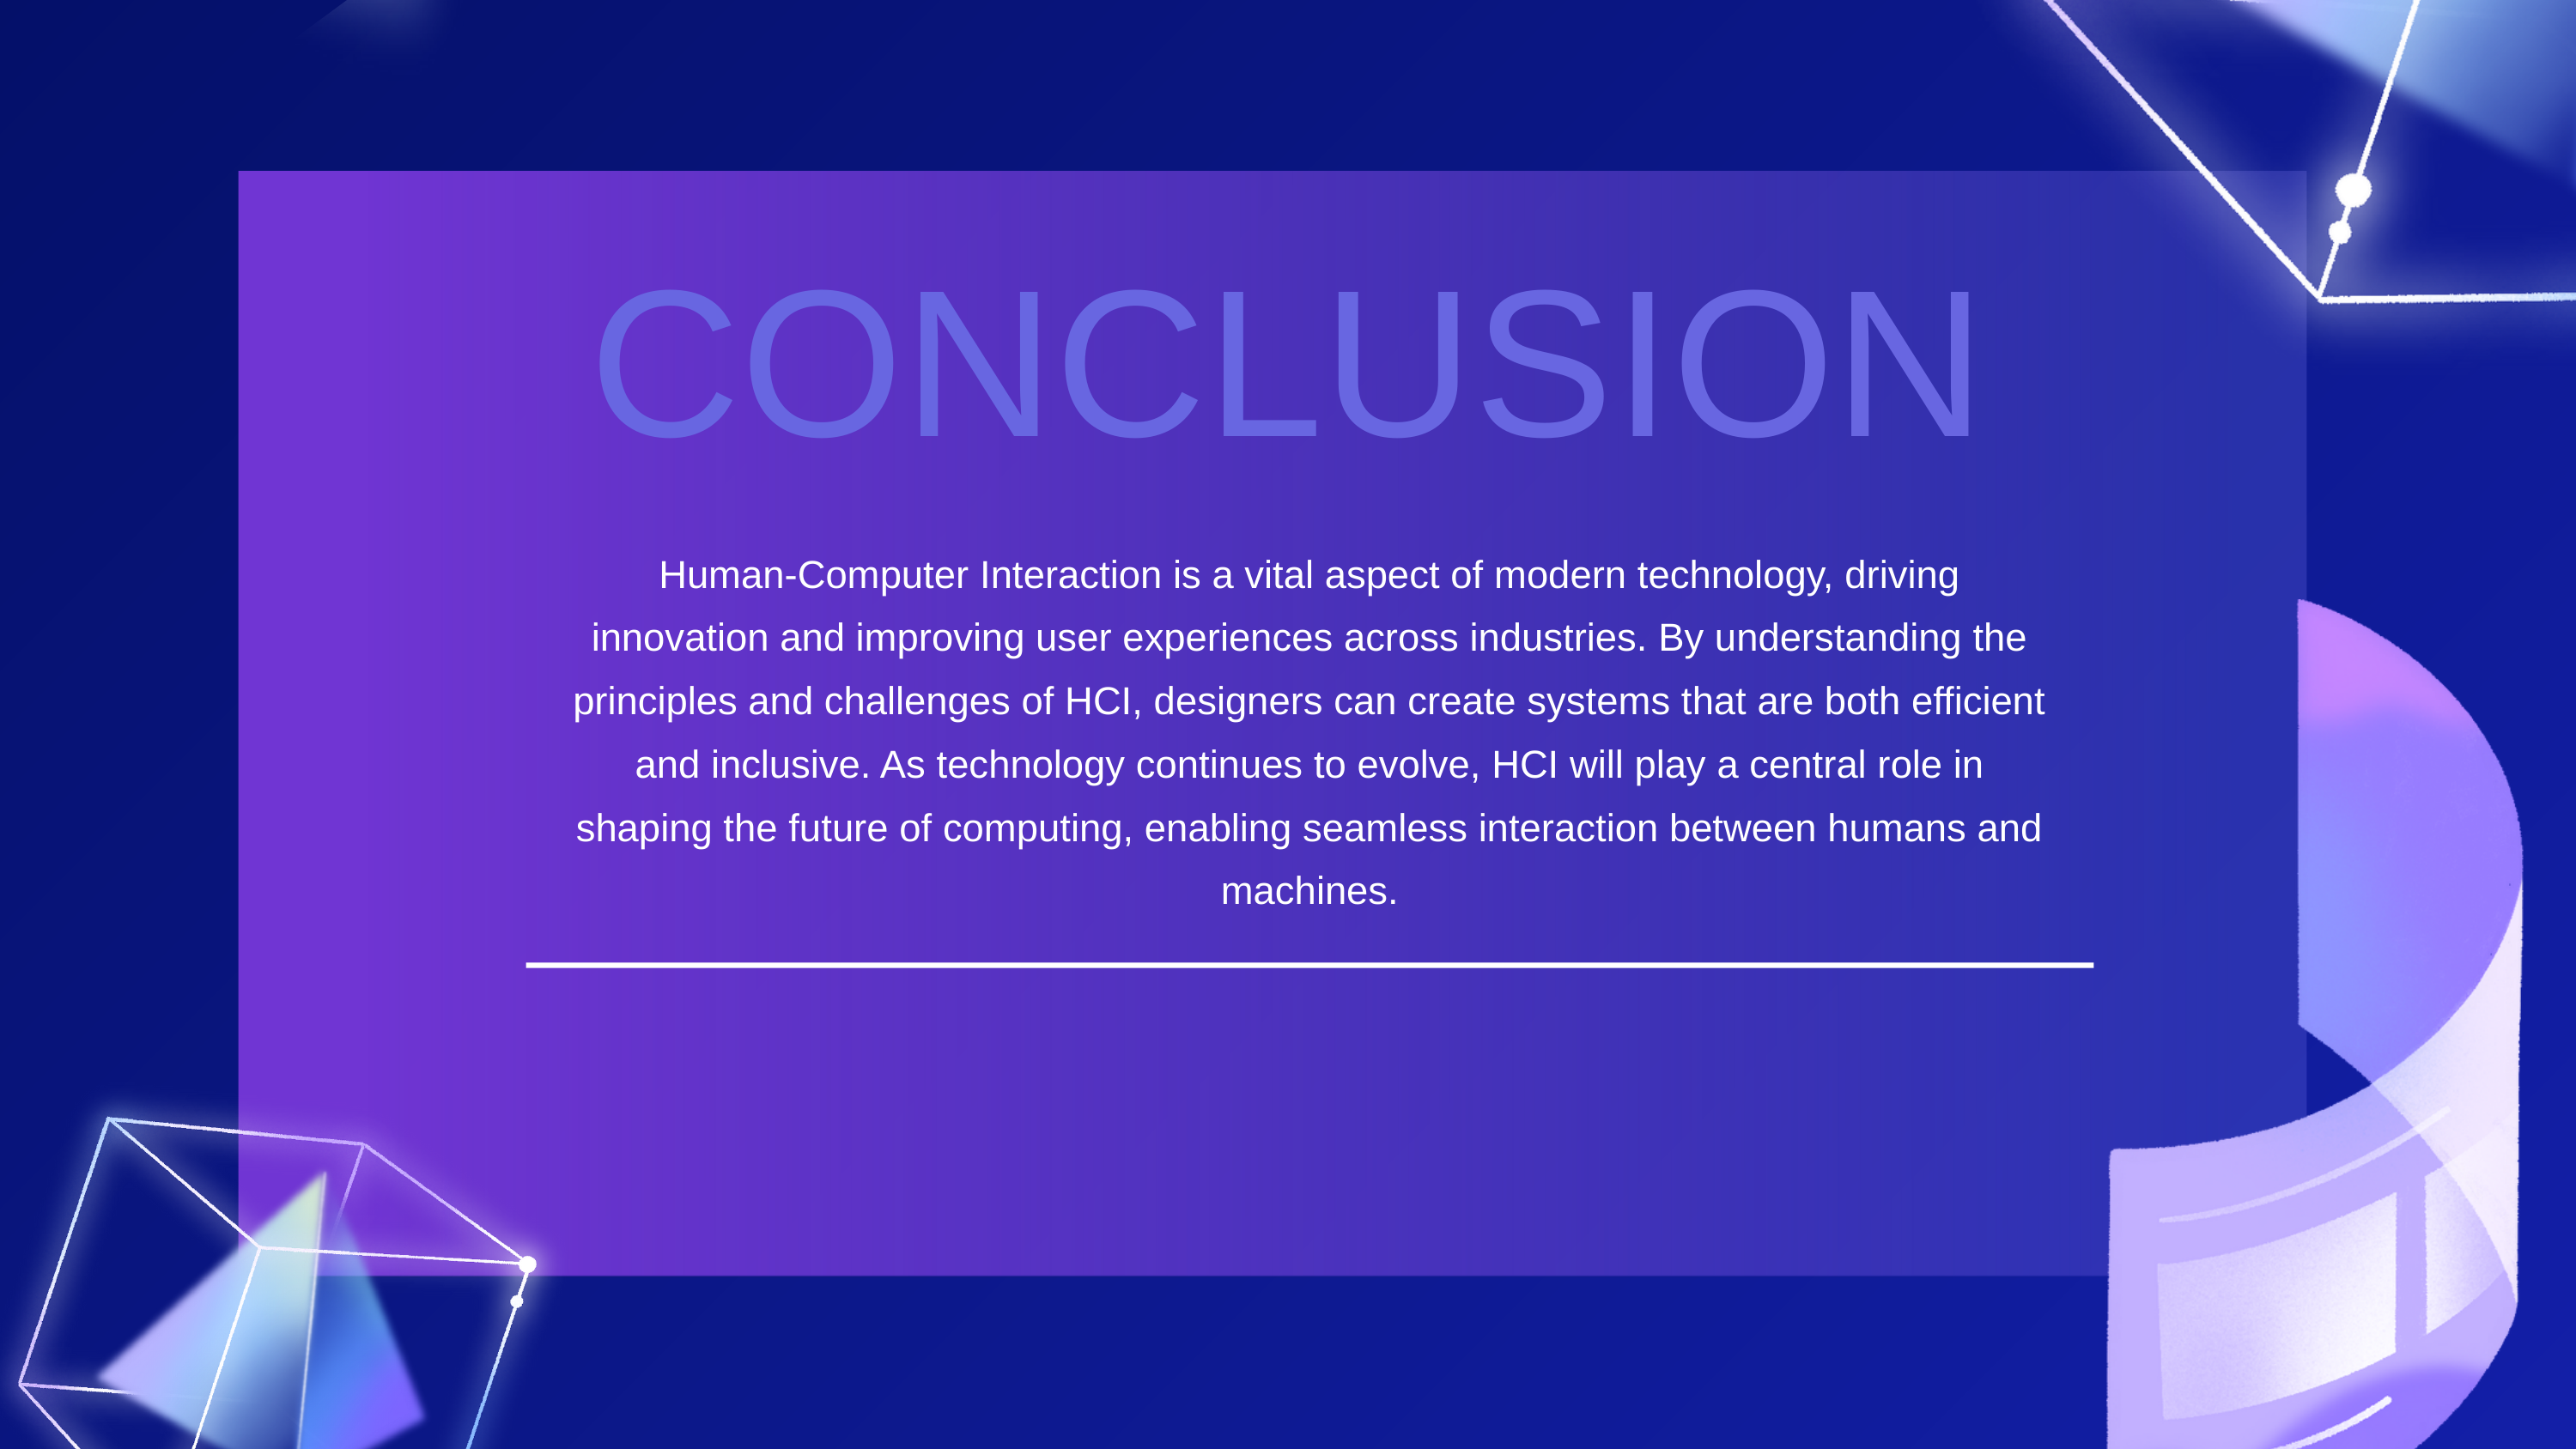

CONCLUSION

Human-Computer Interaction is a vital aspect of modern technology, driving innovation and improving user experiences across industries. By understanding the principles and challenges of HCI, designers can create systems that are both efficient and inclusive. As technology continues to evolve, HCI will play a central role in shaping the future of computing, enabling seamless interaction between humans and machines.